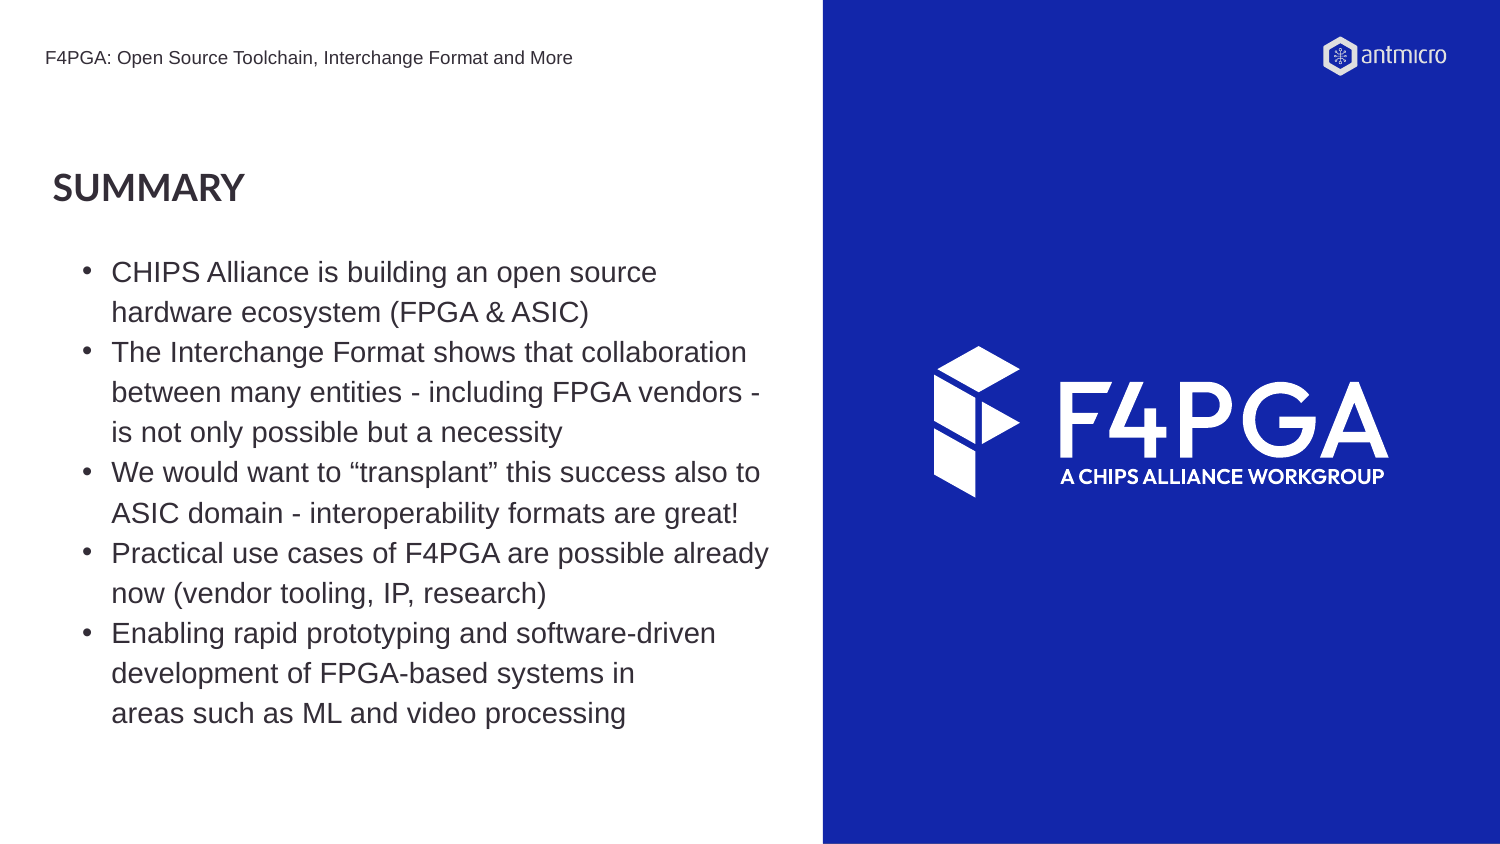

F4PGA: Open Source Toolchain, Interchange Format and More

# SUMMARY
CHIPS Alliance is building an open source hardware ecosystem (FPGA & ASIC)
The Interchange Format shows that collaboration between many entities - including FPGA vendors - is not only possible but a necessity
We would want to “transplant” this success also to ASIC domain - interoperability formats are great!
Practical use cases of F4PGA are possible already now (vendor tooling, IP, research)
Enabling rapid prototyping and software-driven development of FPGA-based systems in
areas such as ML and video processing